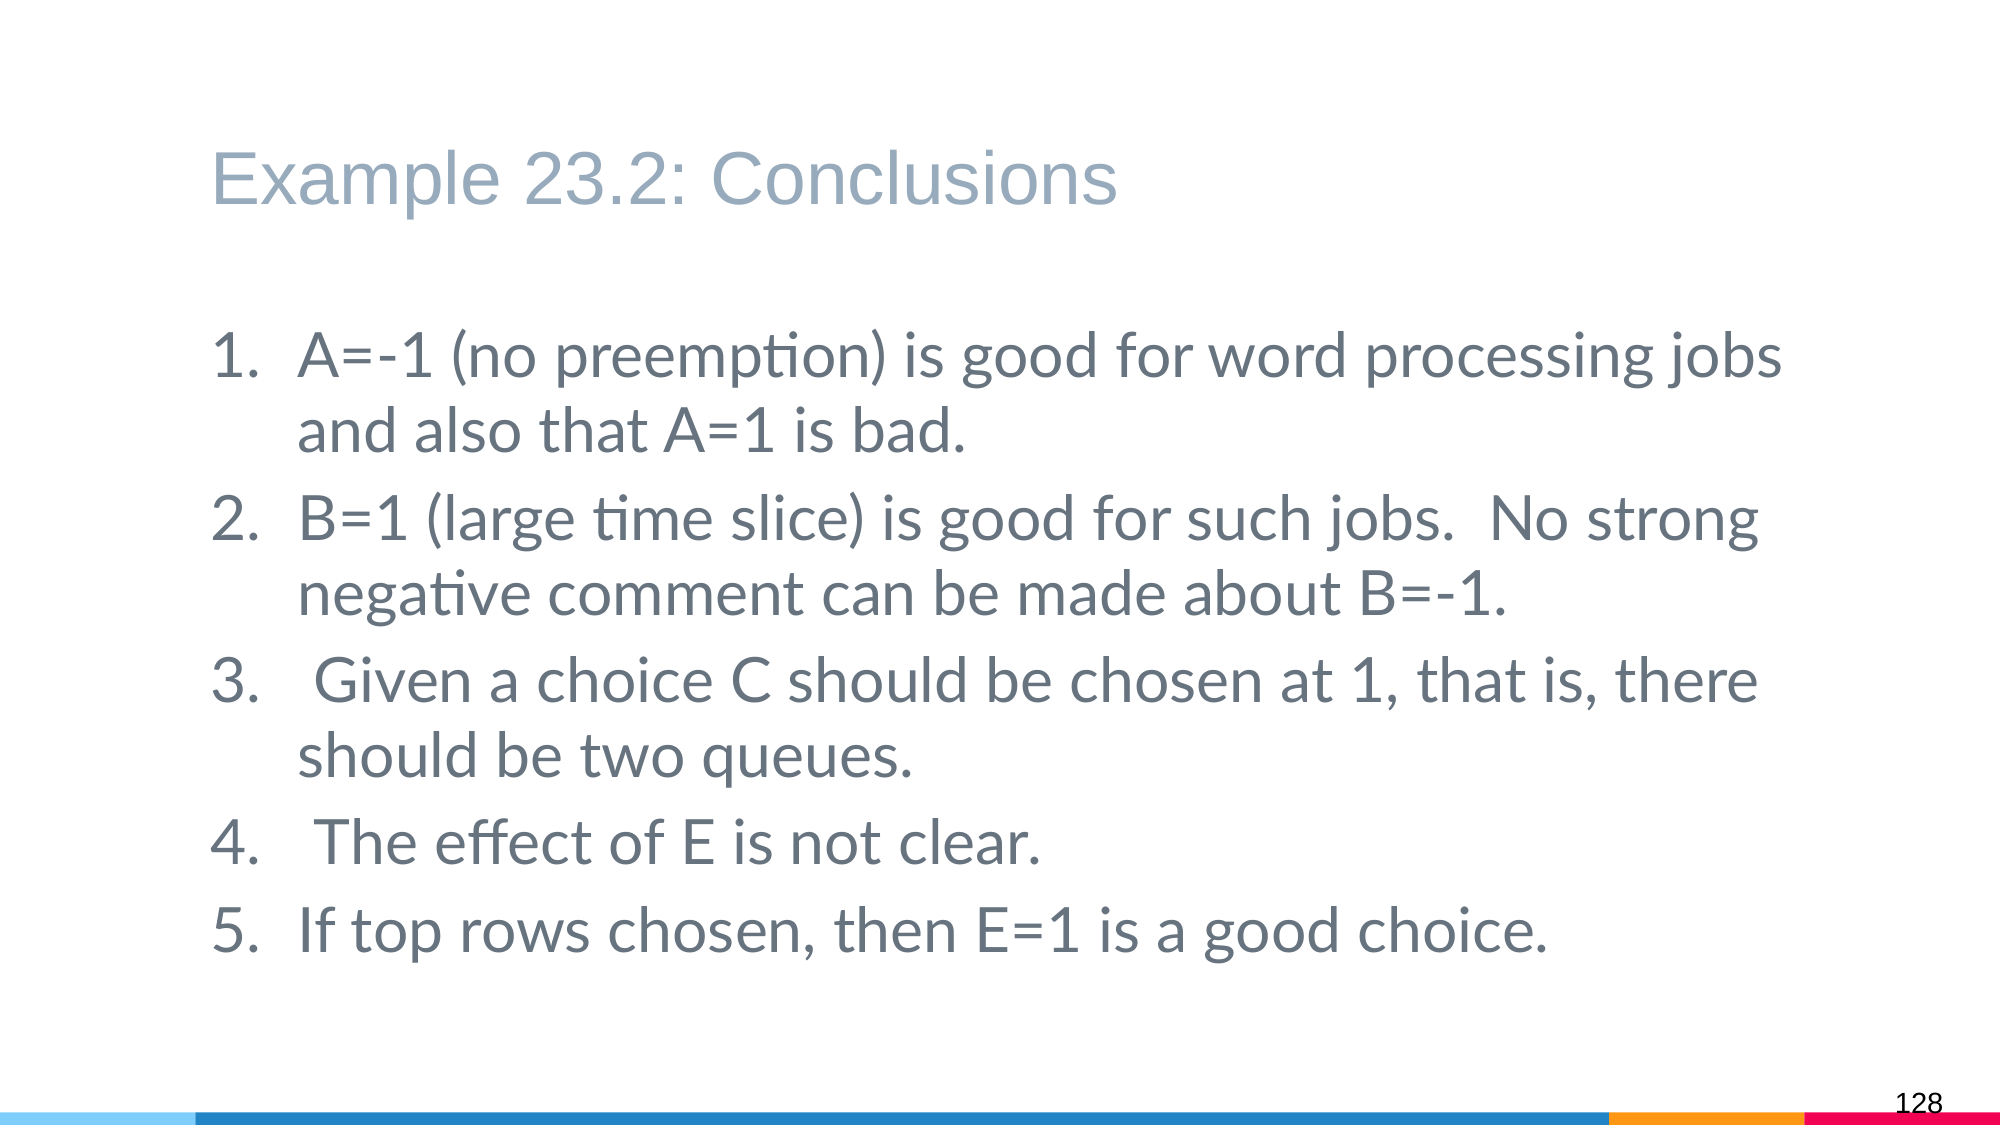

# Example 23.2: Conclusions
A=-1 (no preemption) is good for word processing jobs and also that A=1 is bad.
B=1 (large time slice) is good for such jobs.  No strong negative comment can be made about B=-1.
 Given a choice C should be chosen at 1, that is, there should be two queues.
 The effect of E is not clear.
If top rows chosen, then E=1 is a good choice.